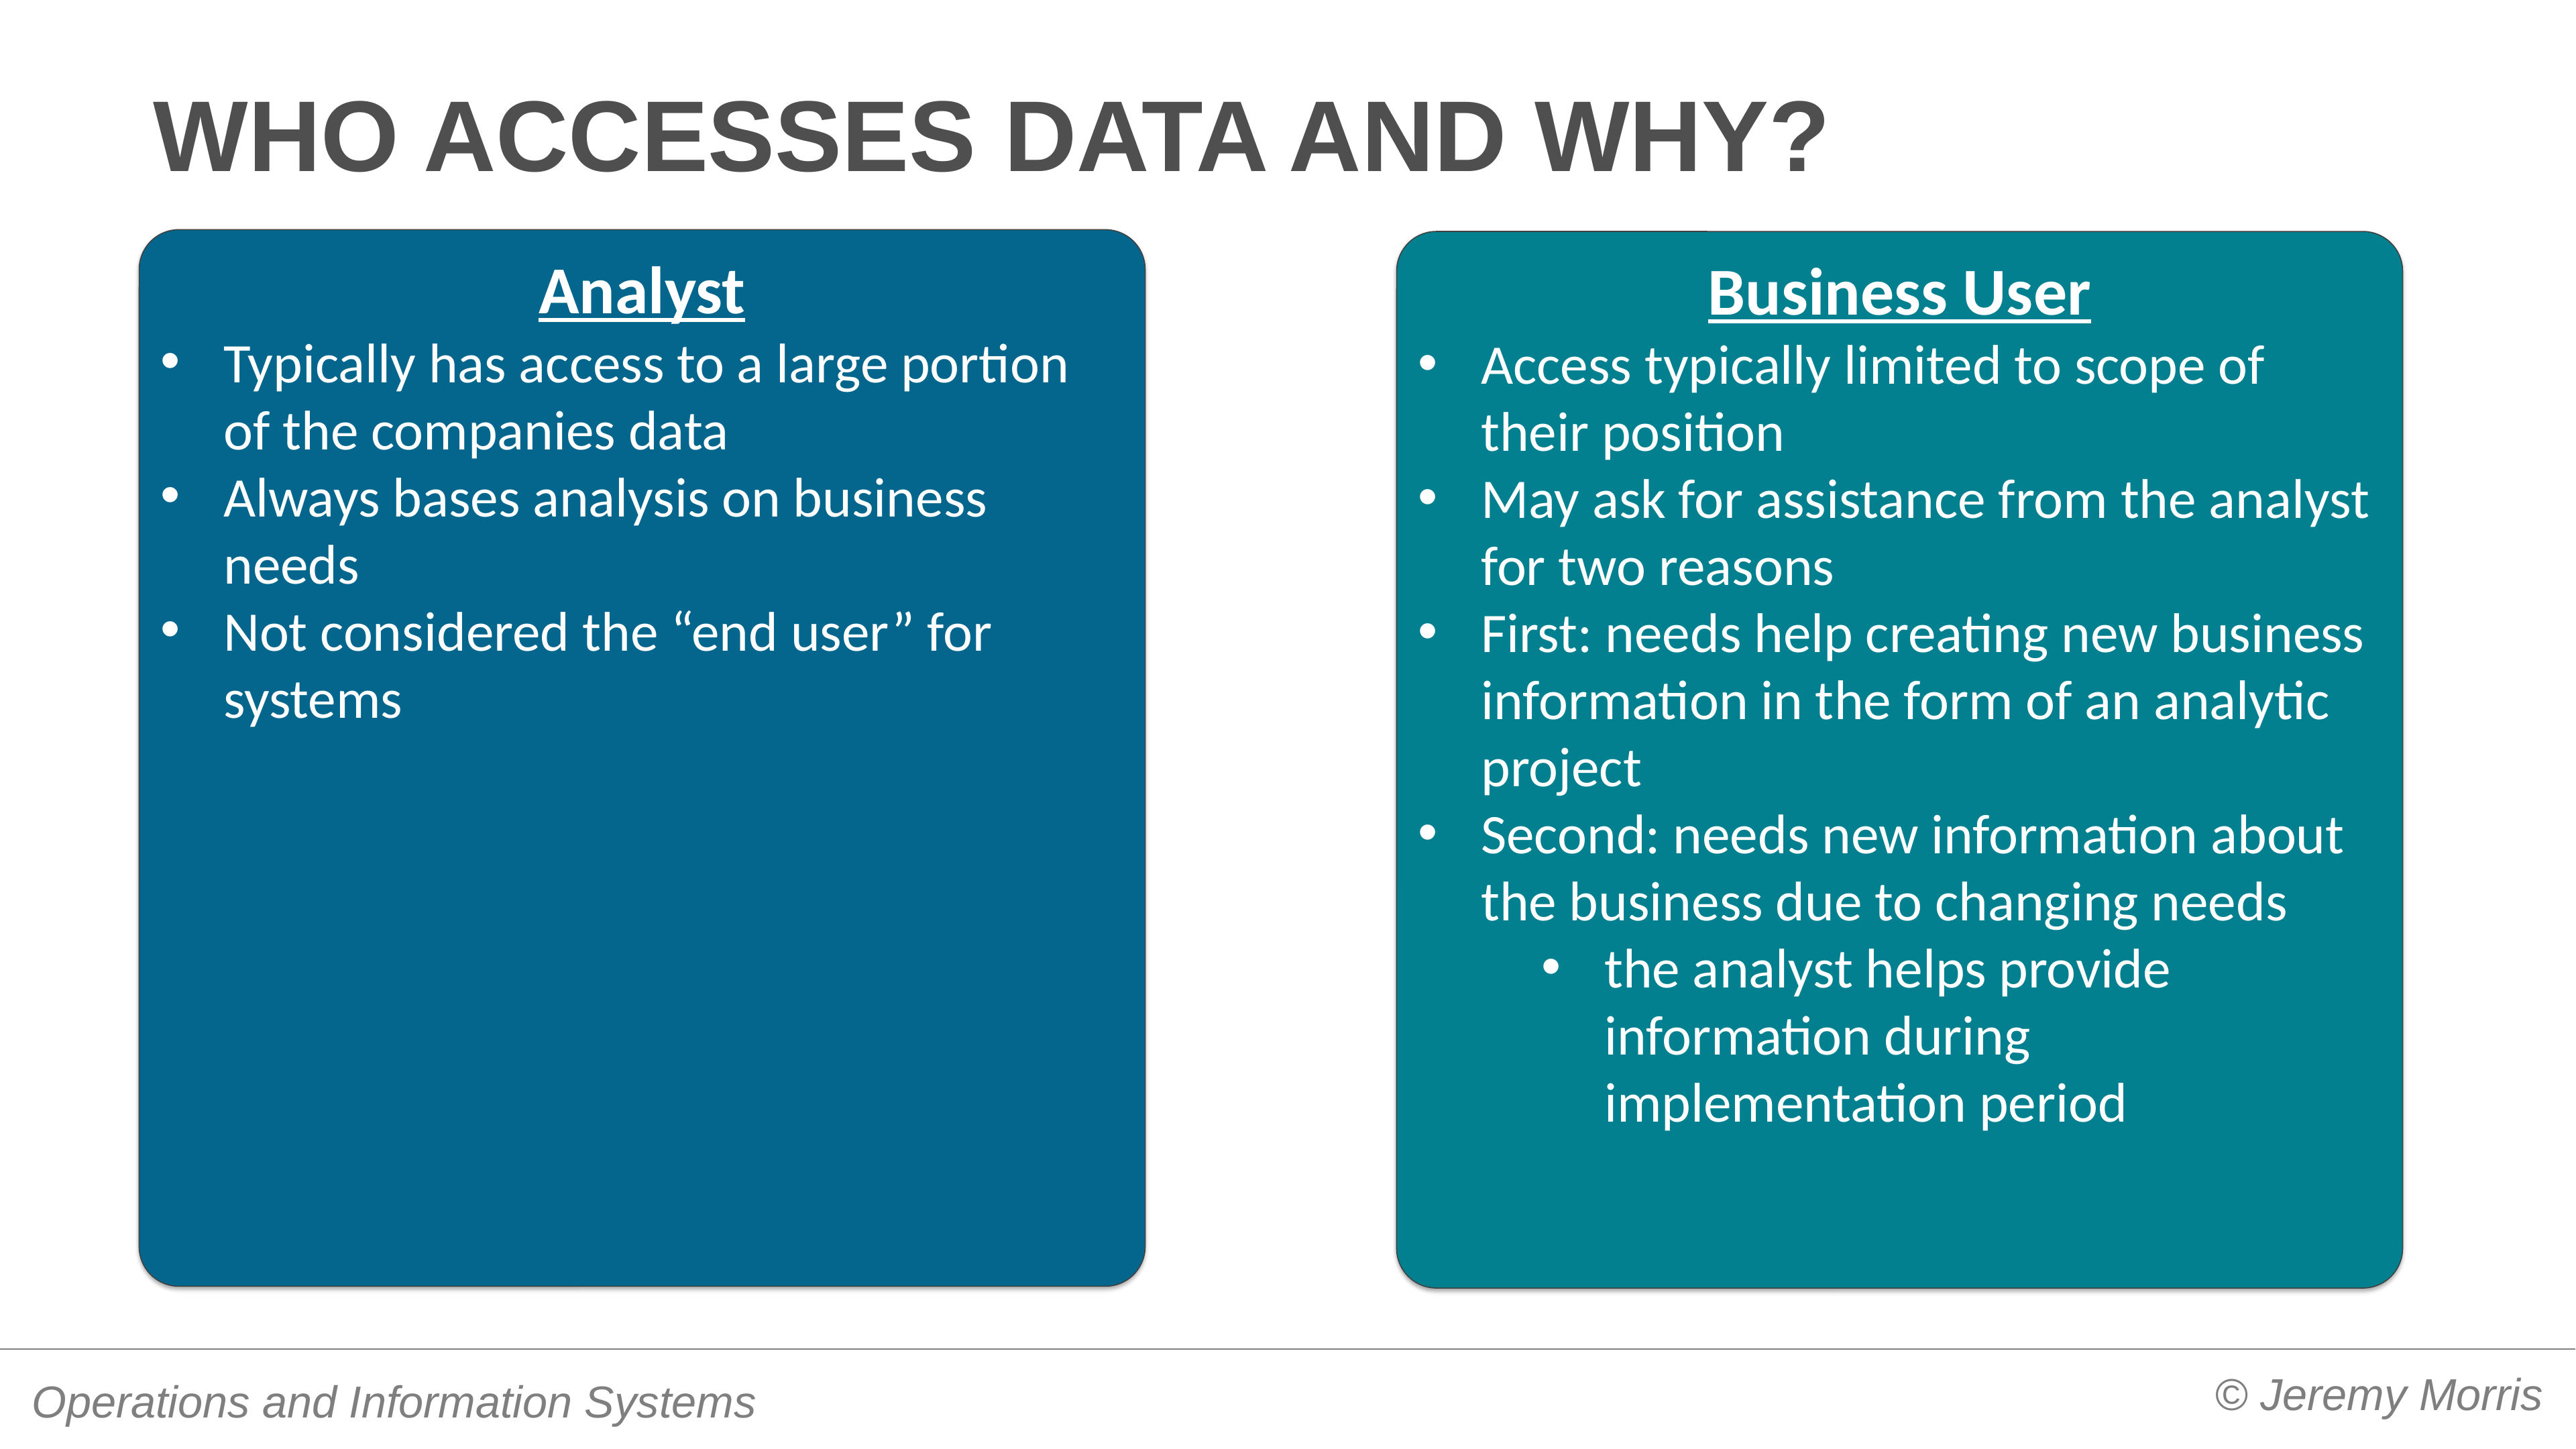

# Who accesses data and why?
Analyst
Typically has access to a large portion of the companies data
Always bases analysis on business needs
Not considered the “end user” for systems
Business User
Access typically limited to scope of their position
May ask for assistance from the analyst for two reasons
First: needs help creating new business information in the form of an analytic project
Second: needs new information about the business due to changing needs
the analyst helps provide information during implementation period